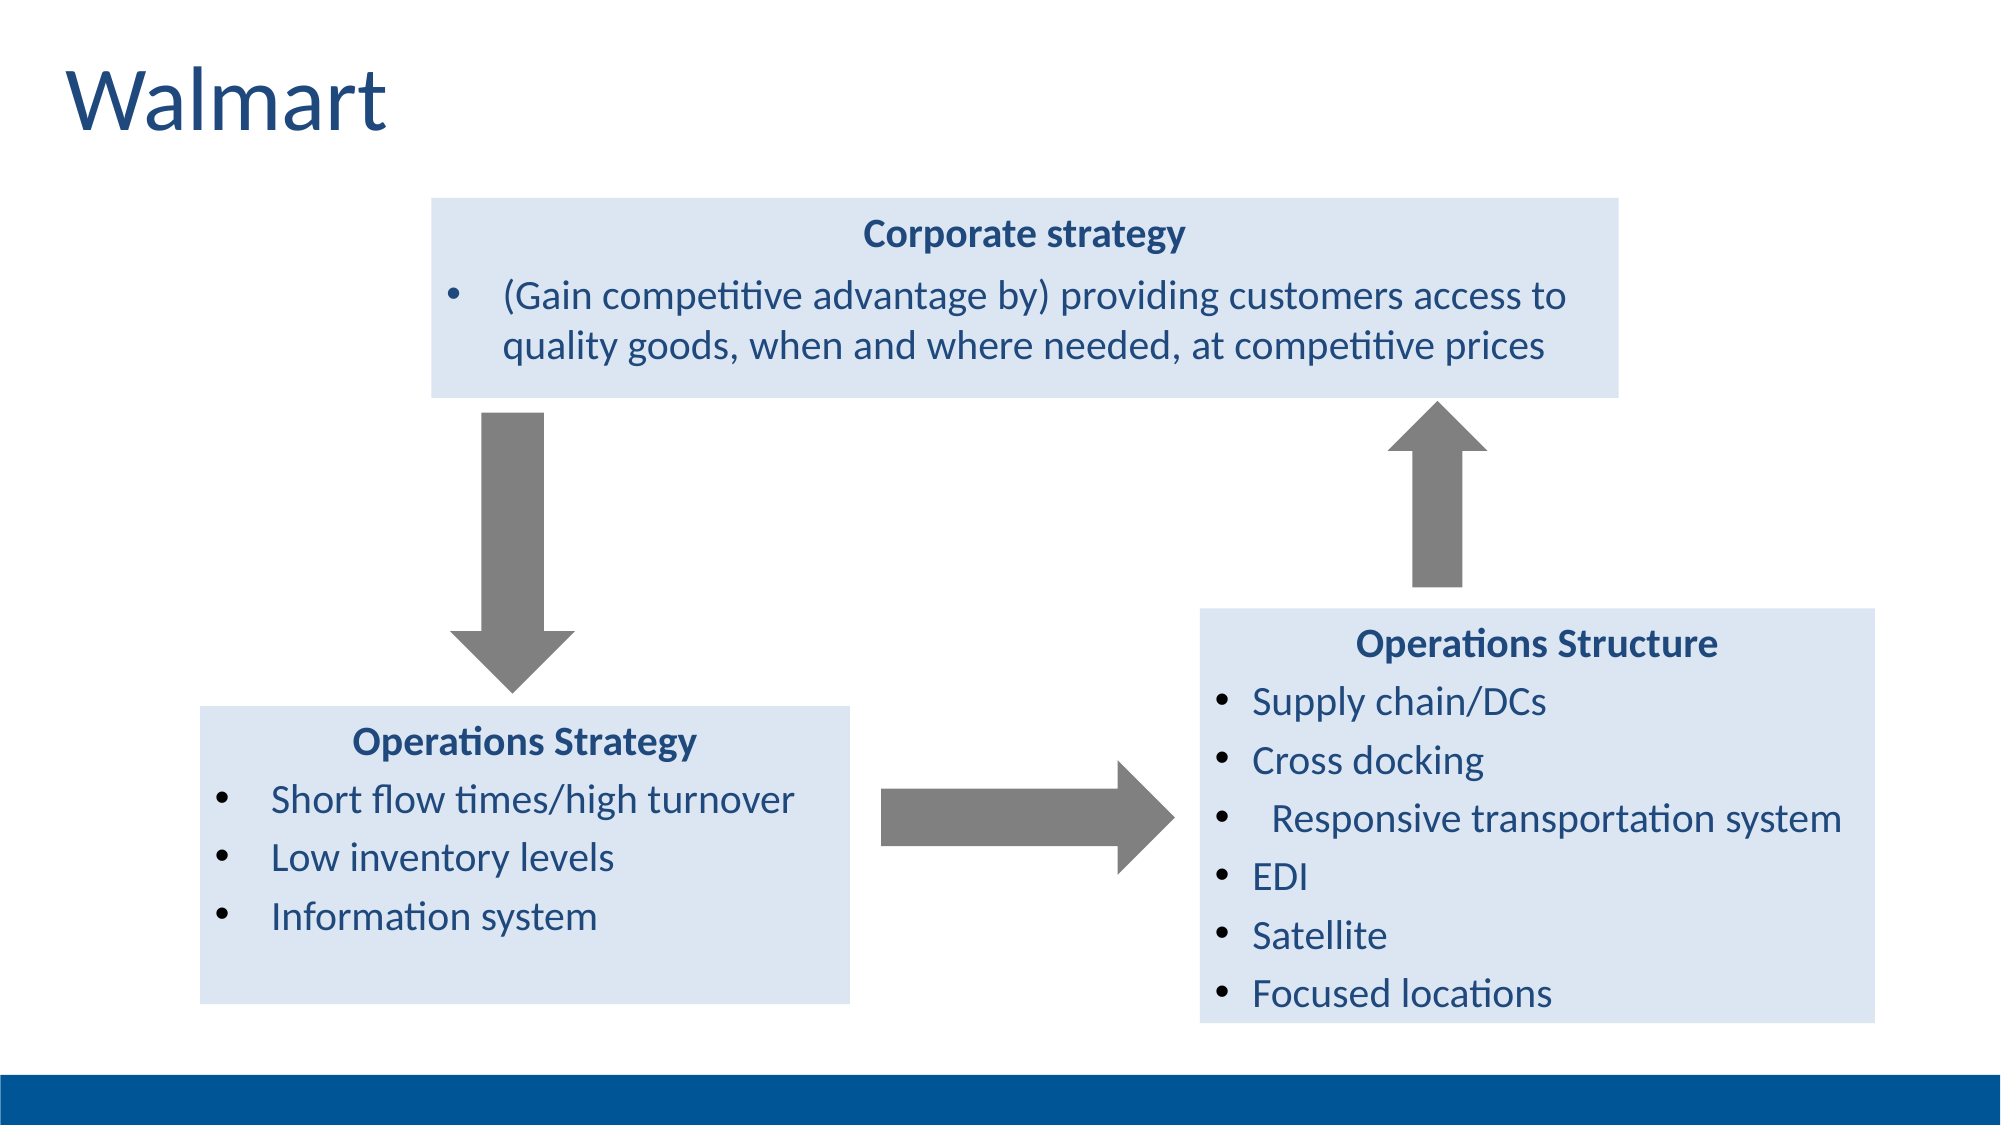

# Walmart
Corporate strategy
(Gain competitive advantage by) providing customers access to quality goods, when and where needed, at competitive prices

Operations Structure
Supply chain/DCs
Cross docking
Responsive transportation system
EDI
Satellite
Focused locations
Operations Strategy
Short flow times/high turnover
Low inventory levels
Information system